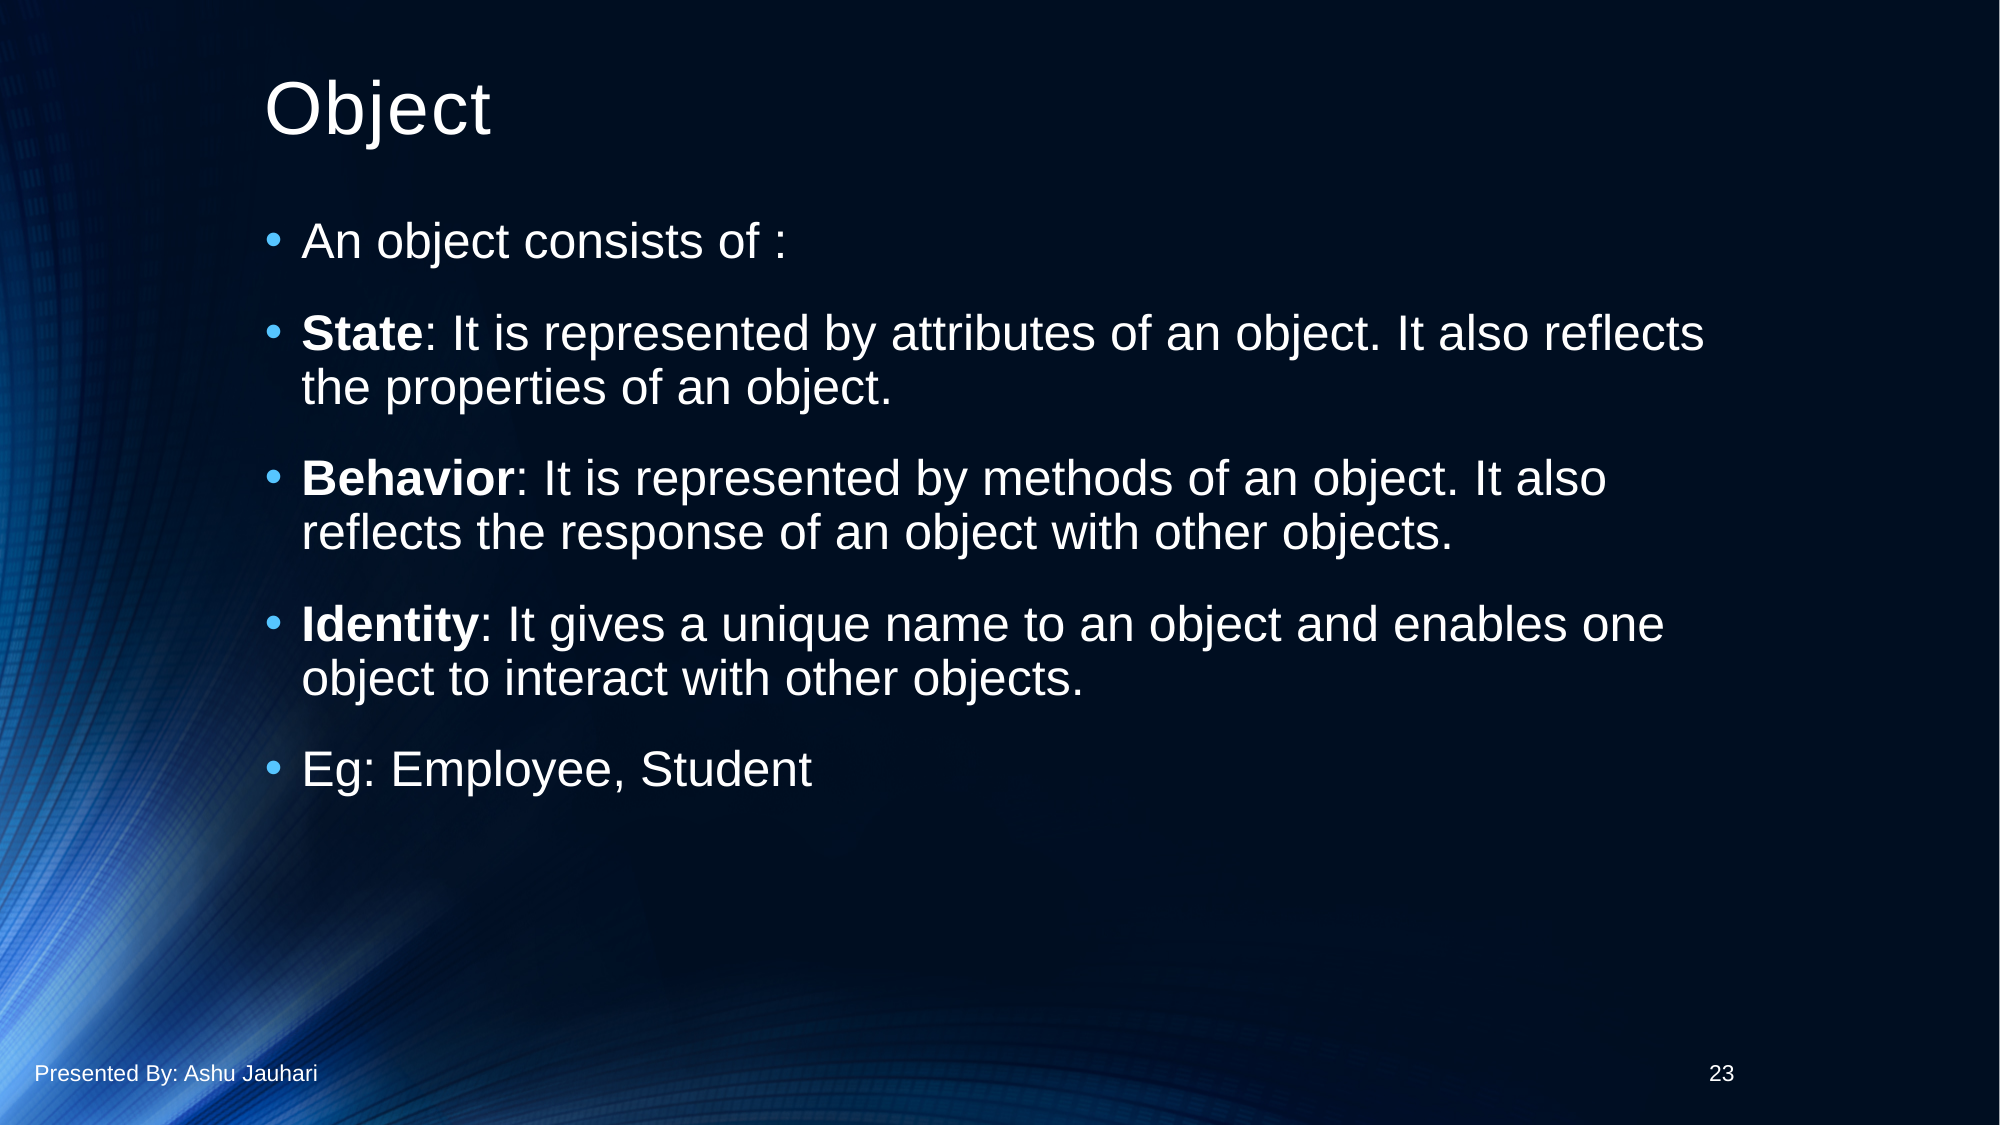

# Object
An object consists of :
State: It is represented by attributes of an object. It also reflects the properties of an object.
Behavior: It is represented by methods of an object. It also reflects the response of an object with other objects.
Identity: It gives a unique name to an object and enables one object to interact with other objects.
Eg: Employee, Student
Presented By: Ashu Jauhari
23